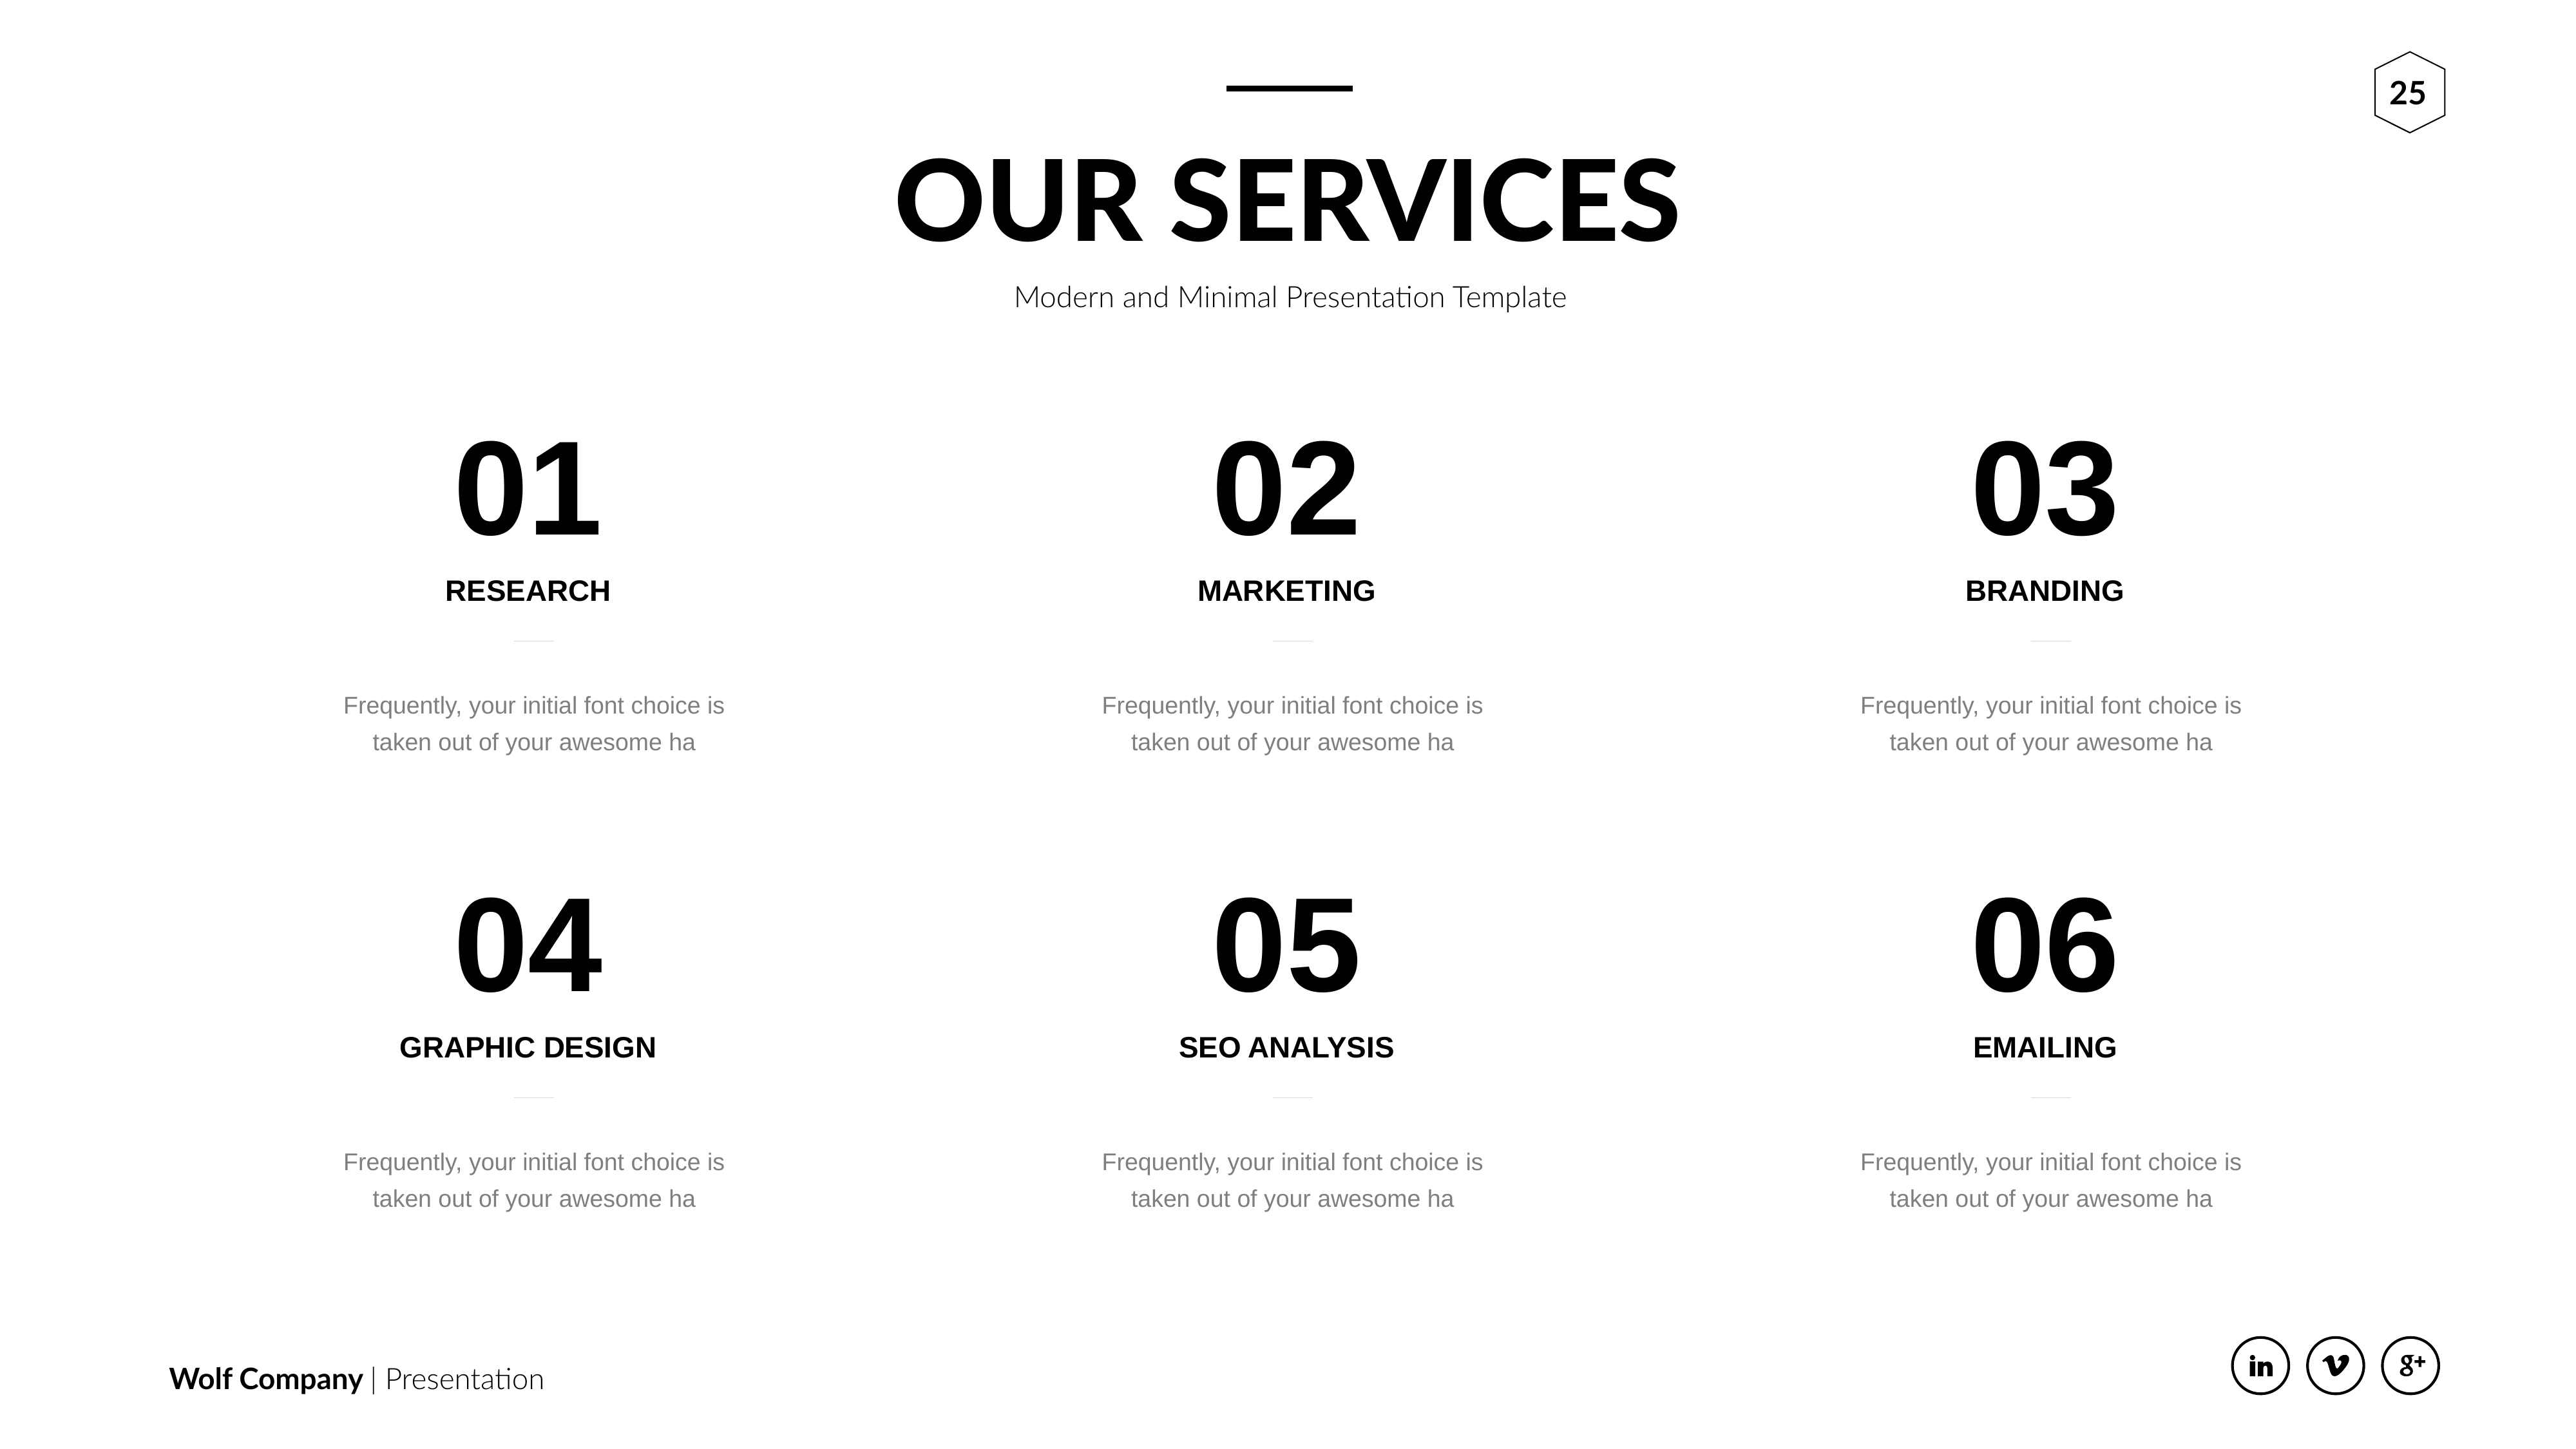

OUR SERVICES
Modern and Minimal Presentation Template
01
02
03
RESEARCH
MARKETING
BRANDING
Frequently, your initial font choice is taken out of your awesome ha
Frequently, your initial font choice is taken out of your awesome ha
Frequently, your initial font choice is taken out of your awesome ha
04
05
06
GRAPHIC DESIGN
SEO ANALYSIS
EMAILING
Frequently, your initial font choice is taken out of your awesome ha
Frequently, your initial font choice is taken out of your awesome ha
Frequently, your initial font choice is taken out of your awesome ha